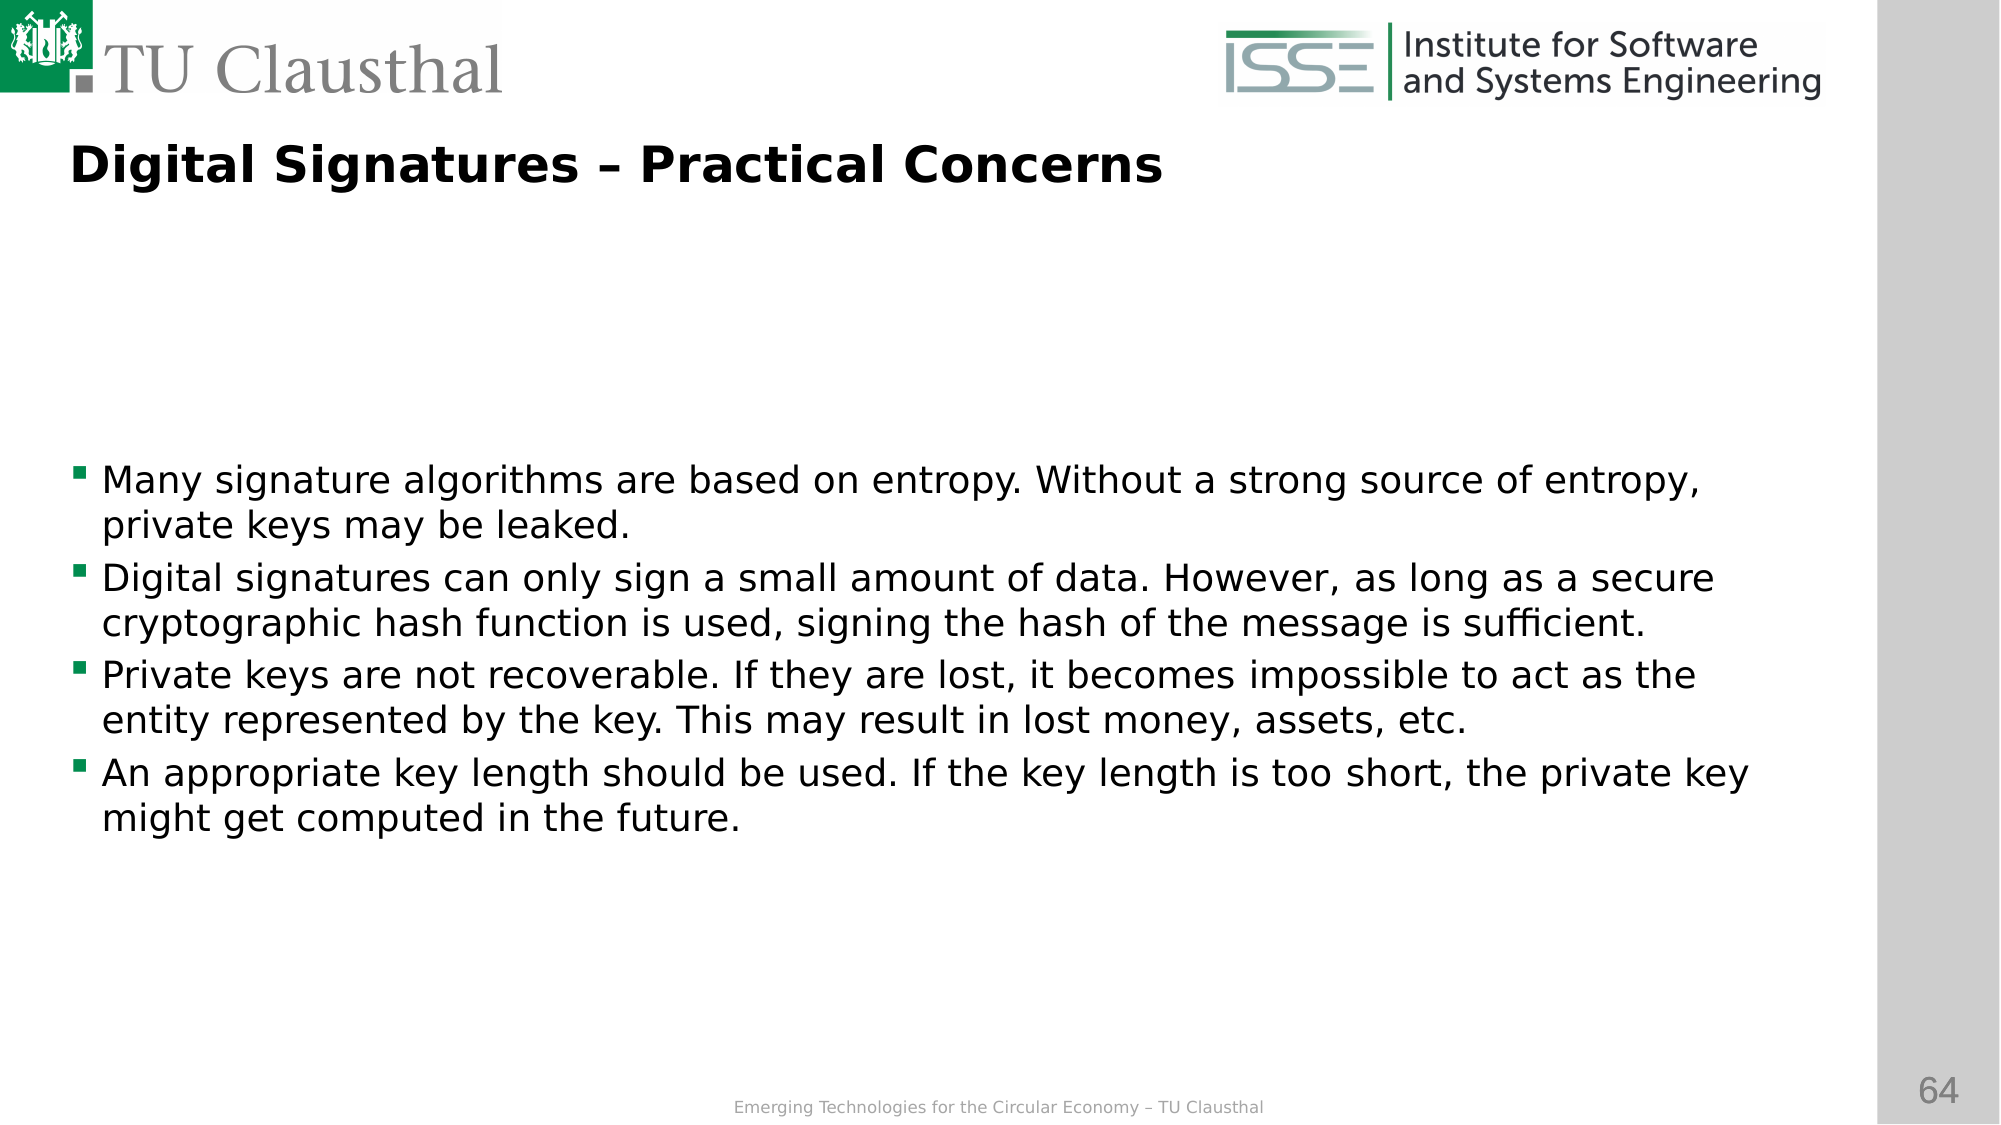

Digital Signatures – Practical Concerns

Many signature algorithms are based on entropy. Without a strong source of entropy, private keys may be leaked.
Digital signatures can only sign a small amount of data. However, as long as a secure cryptographic hash function is used, signing the hash of the message is sufficient.
Private keys are not recoverable. If they are lost, it becomes impossible to act as the entity represented by the key. This may result in lost money, assets, etc.
An appropriate key length should be used. If the key length is too short, the private key might get computed in the future.